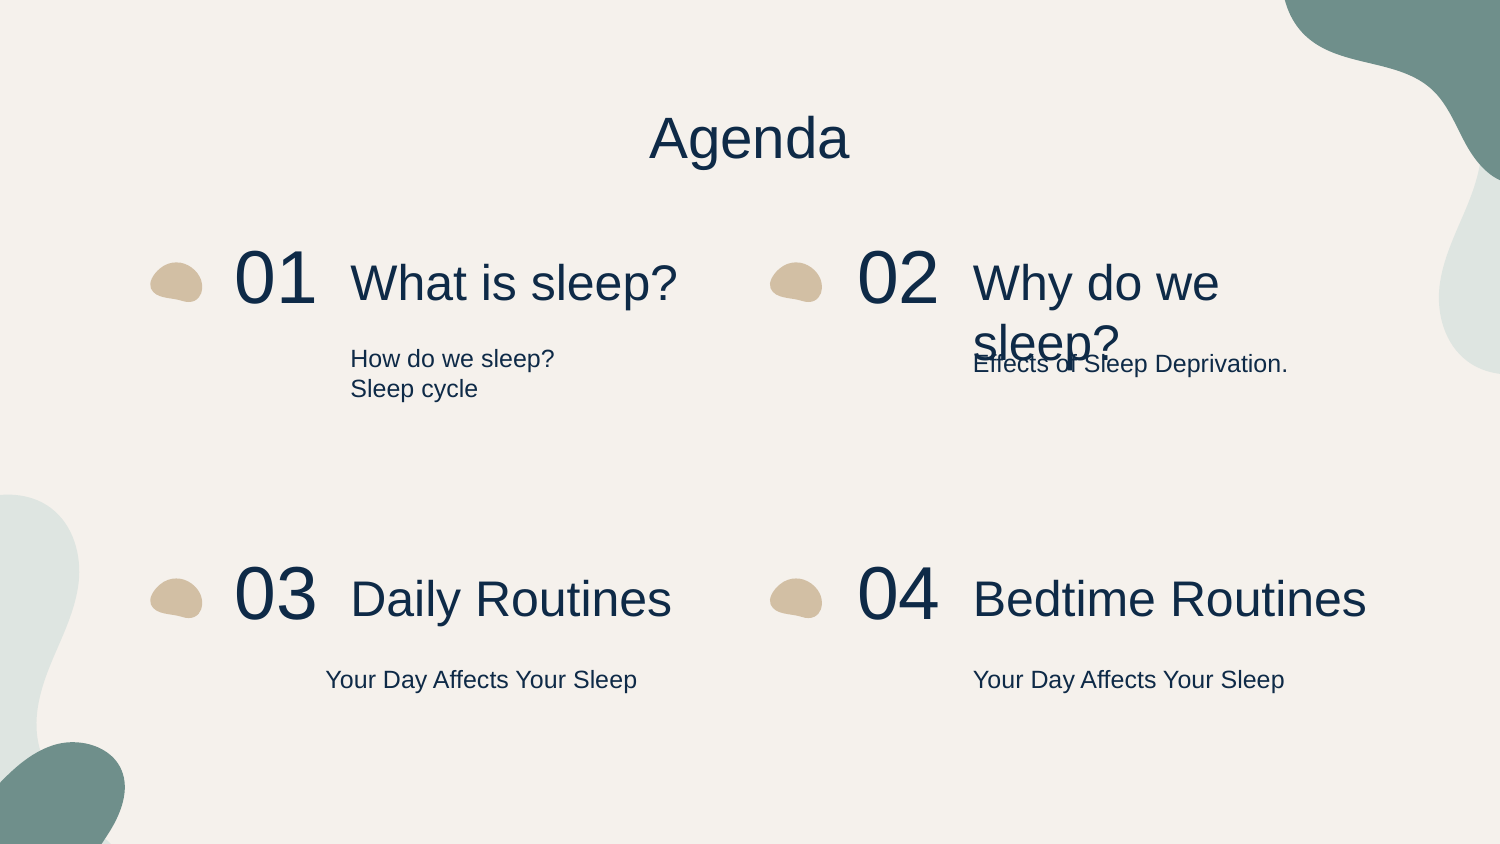

# Agenda
What is sleep?
Why do we sleep?
01
02

How do we sleep?
Sleep cycle
Effects of Sleep Deprivation.
Daily Routines
Bedtime Routines
03
04

Your Day Affects Your Sleep
Your Day Affects Your Sleep